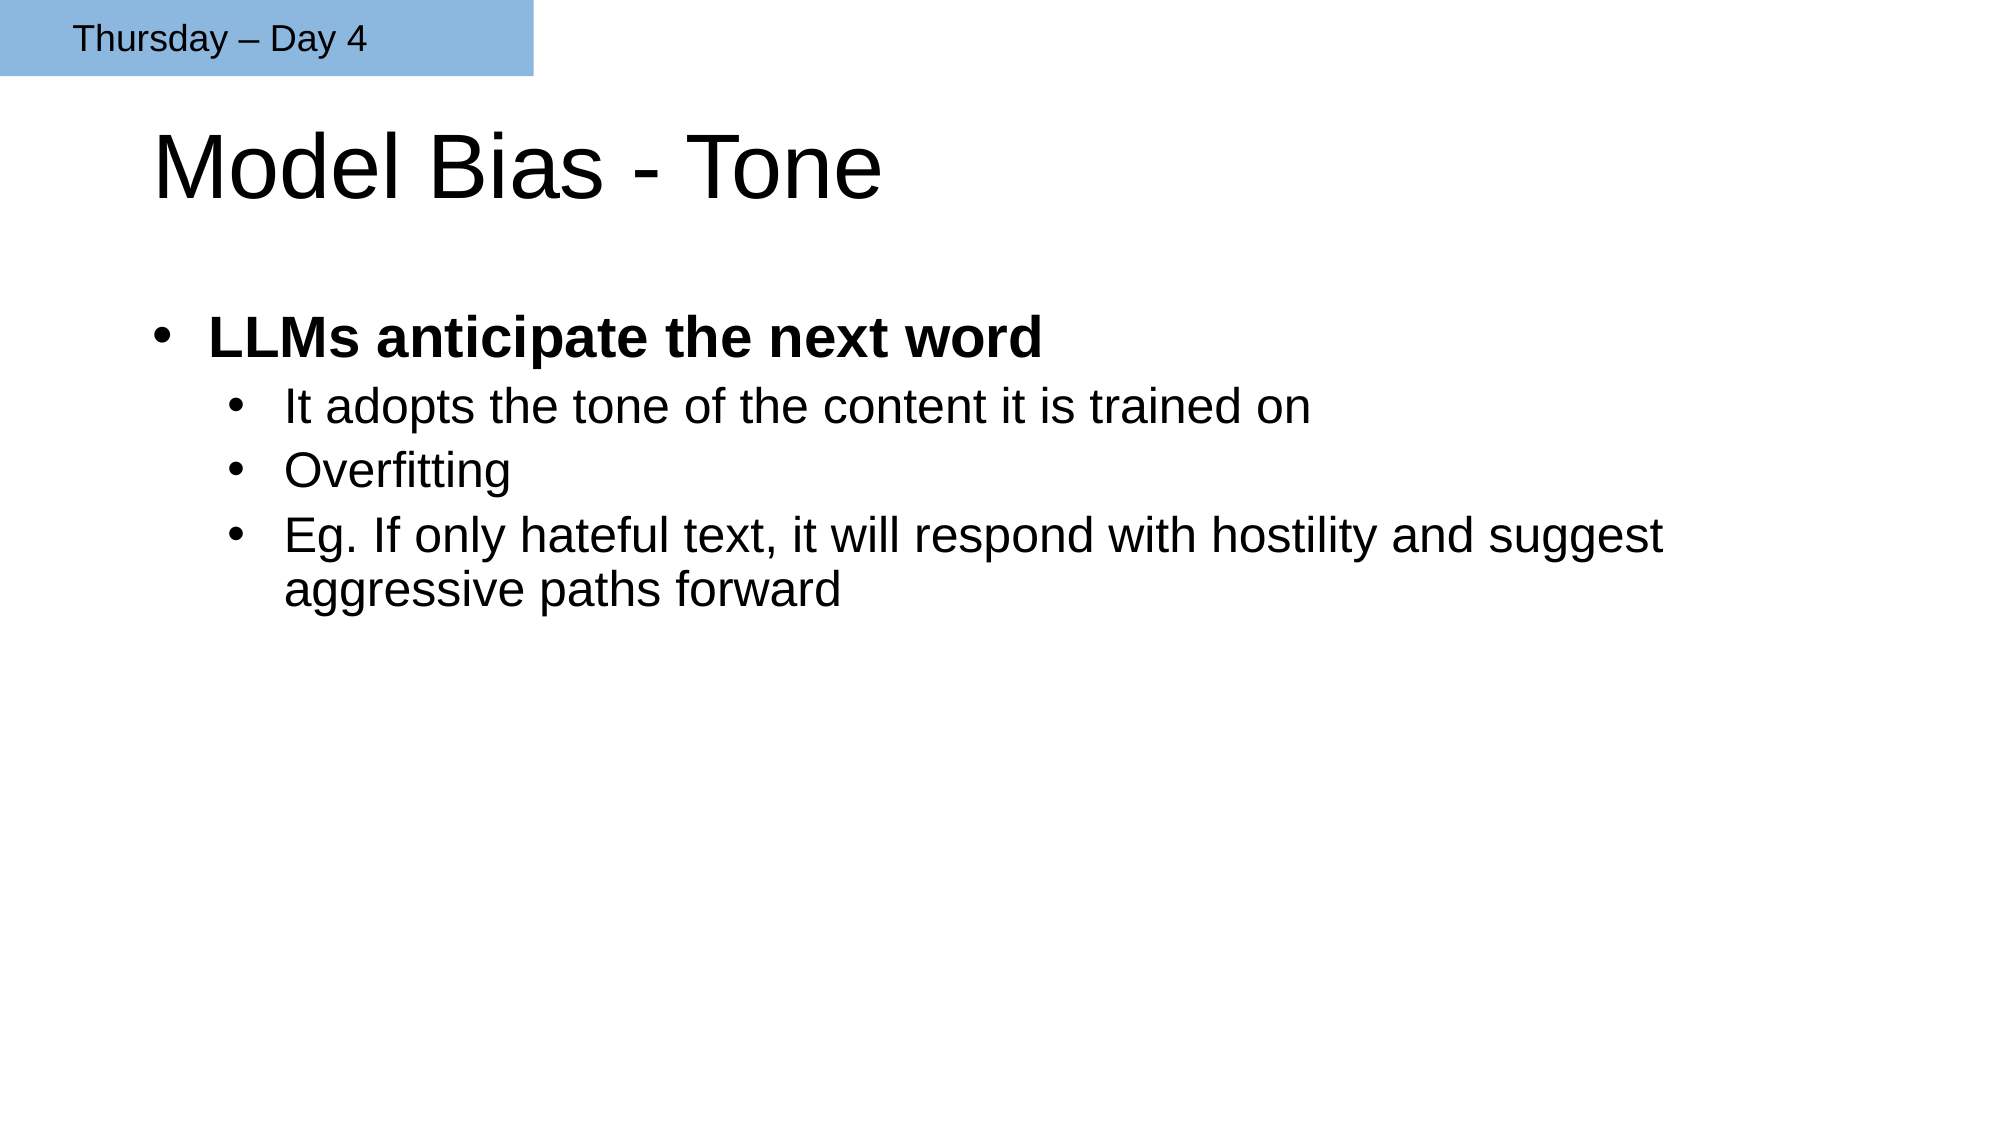

Thursday – Day 4
# Model Bias - Tone
LLMs anticipate the next word
It adopts the tone of the content it is trained on
Overfitting
Eg. If only hateful text, it will respond with hostility and suggest aggressive paths forward